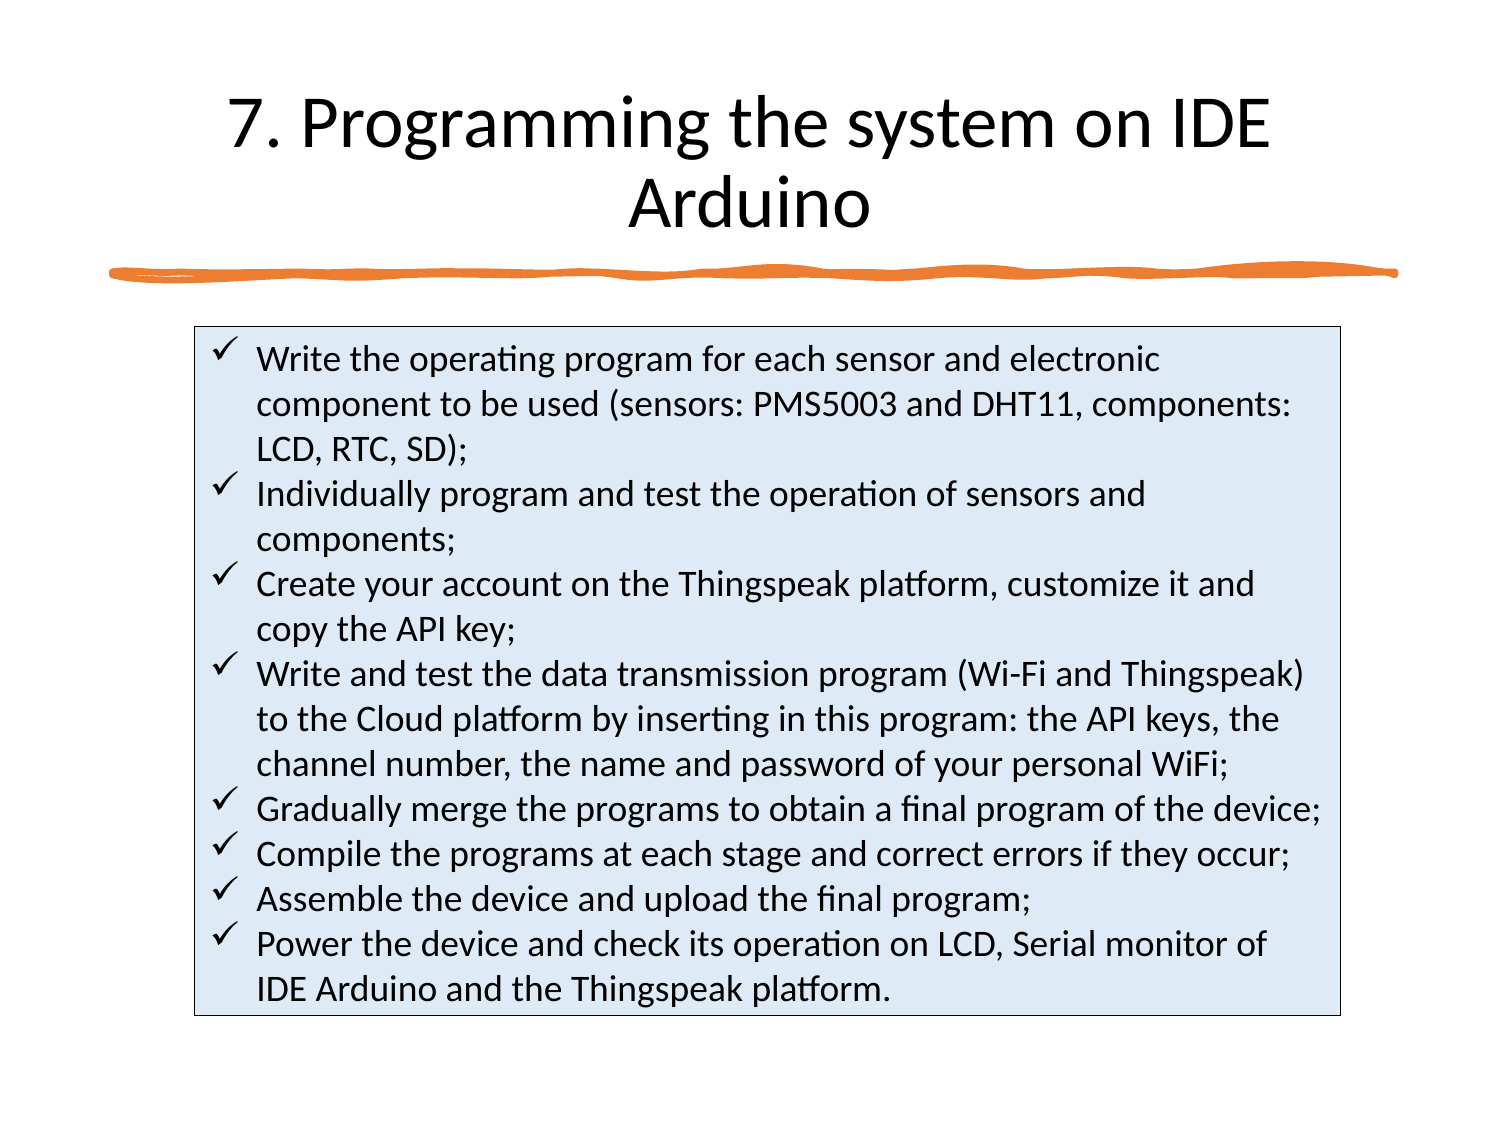

# 7. Programming the system on IDE Arduino

Write the operating program for each sensor and electronic component to be used (sensors: PMS5003 and DHT11, components: LCD, RTC, SD);
Individually program and test the operation of sensors and components;
Create your account on the Thingspeak platform, customize it and copy the API key;
Write and test the data transmission program (Wi-Fi and Thingspeak) to the Cloud platform by inserting in this program: the API keys, the channel number, the name and password of your personal WiFi;
Gradually merge the programs to obtain a final program of the device;
Compile the programs at each stage and correct errors if they occur;
Assemble the device and upload the final program;
Power the device and check its operation on LCD, Serial monitor of IDE Arduino and the Thingspeak platform.